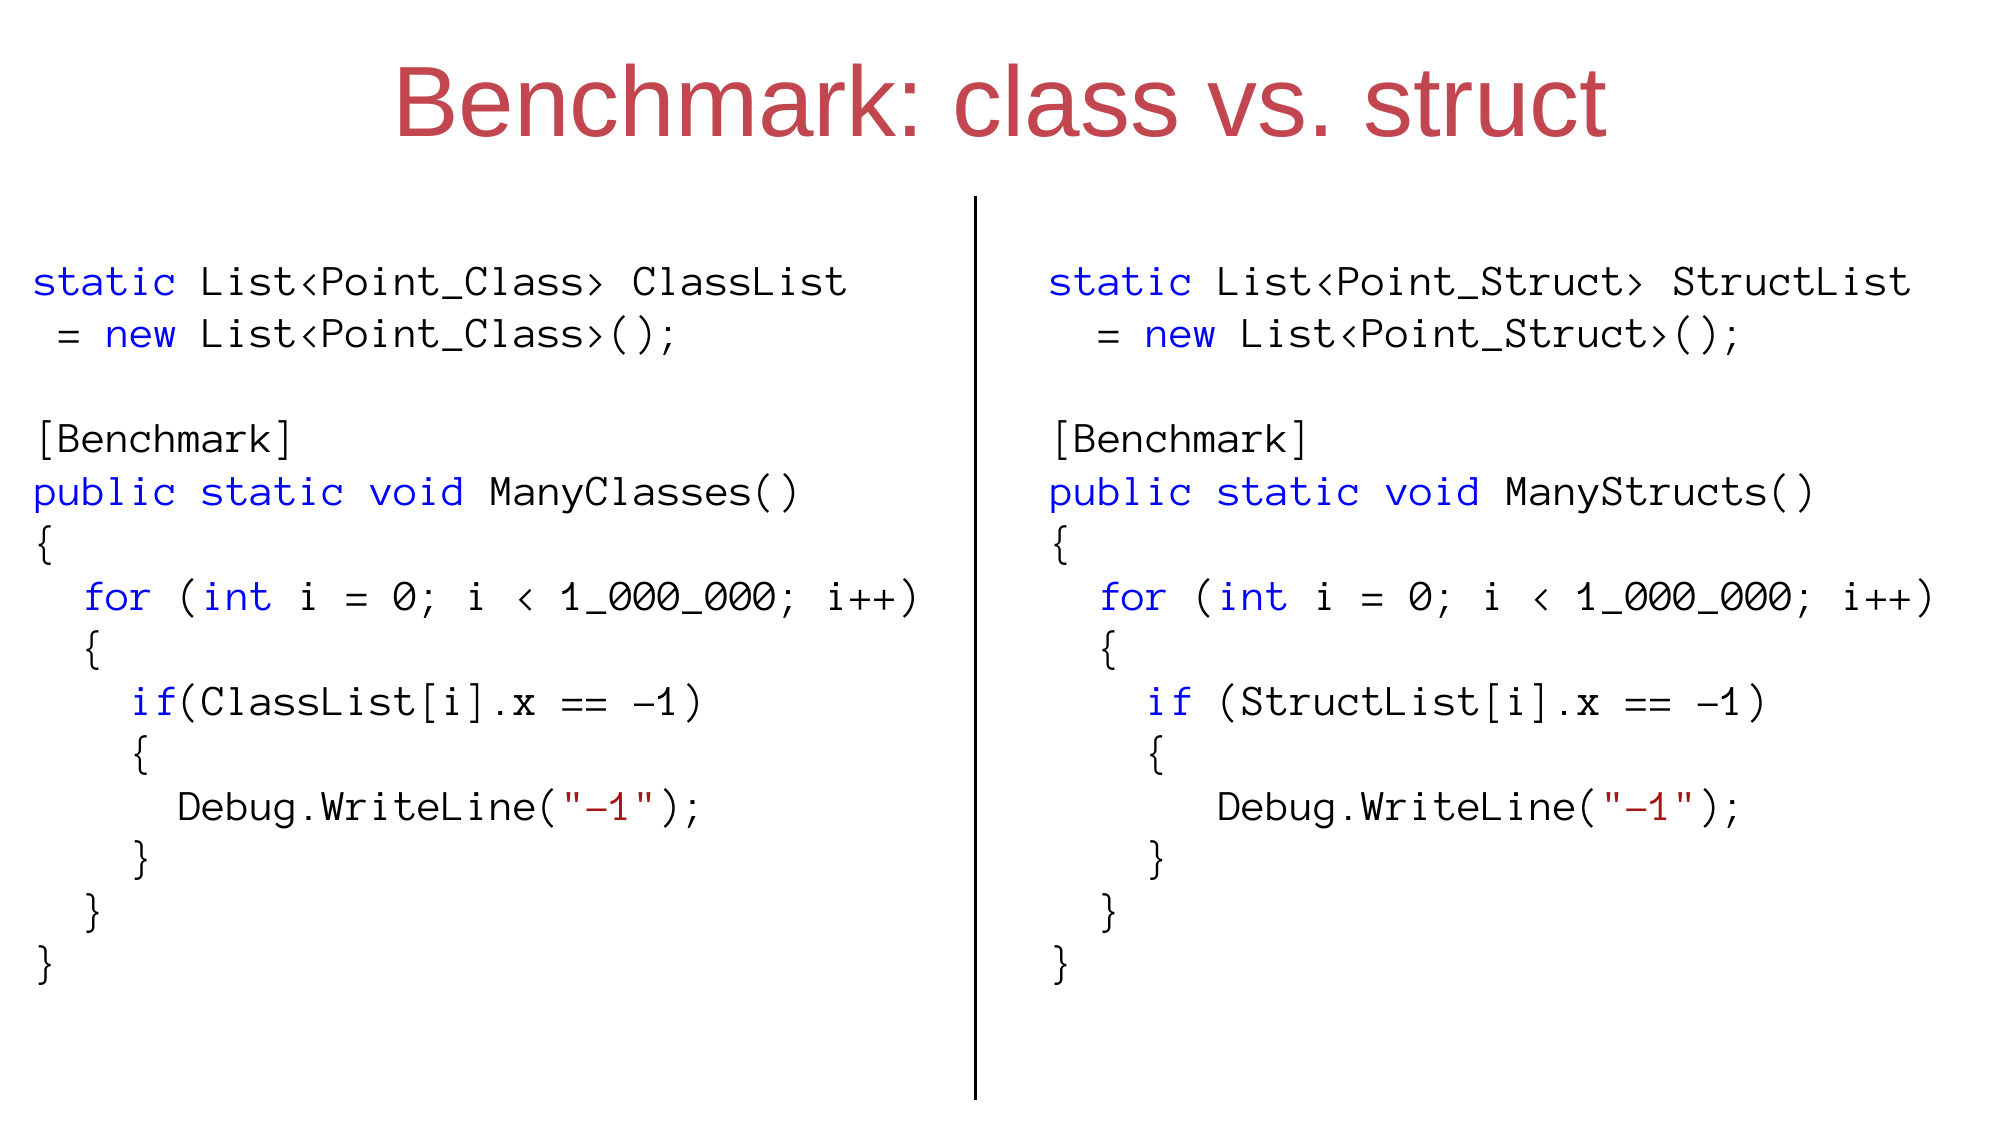

# Benchmark: class vs. struct
static List<Point_Class> ClassList
 = new List<Point_Class>();

[Benchmark]
public static void ManyClasses()
{
  for (int i = 0; i < 1_000_000; i++)
  {
    if(ClassList[i].x == -1)
    {
      Debug.WriteLine("-1");
    }
  }
}
static List<Point_Struct> StructList
  = new List<Point_Struct>();

[Benchmark]
public static void ManyStructs()
{
  for (int i = 0; i < 1_000_000; i++)
  {
    if (StructList[i].x == -1)
    {
       Debug.WriteLine("-1");
    }
  }
}